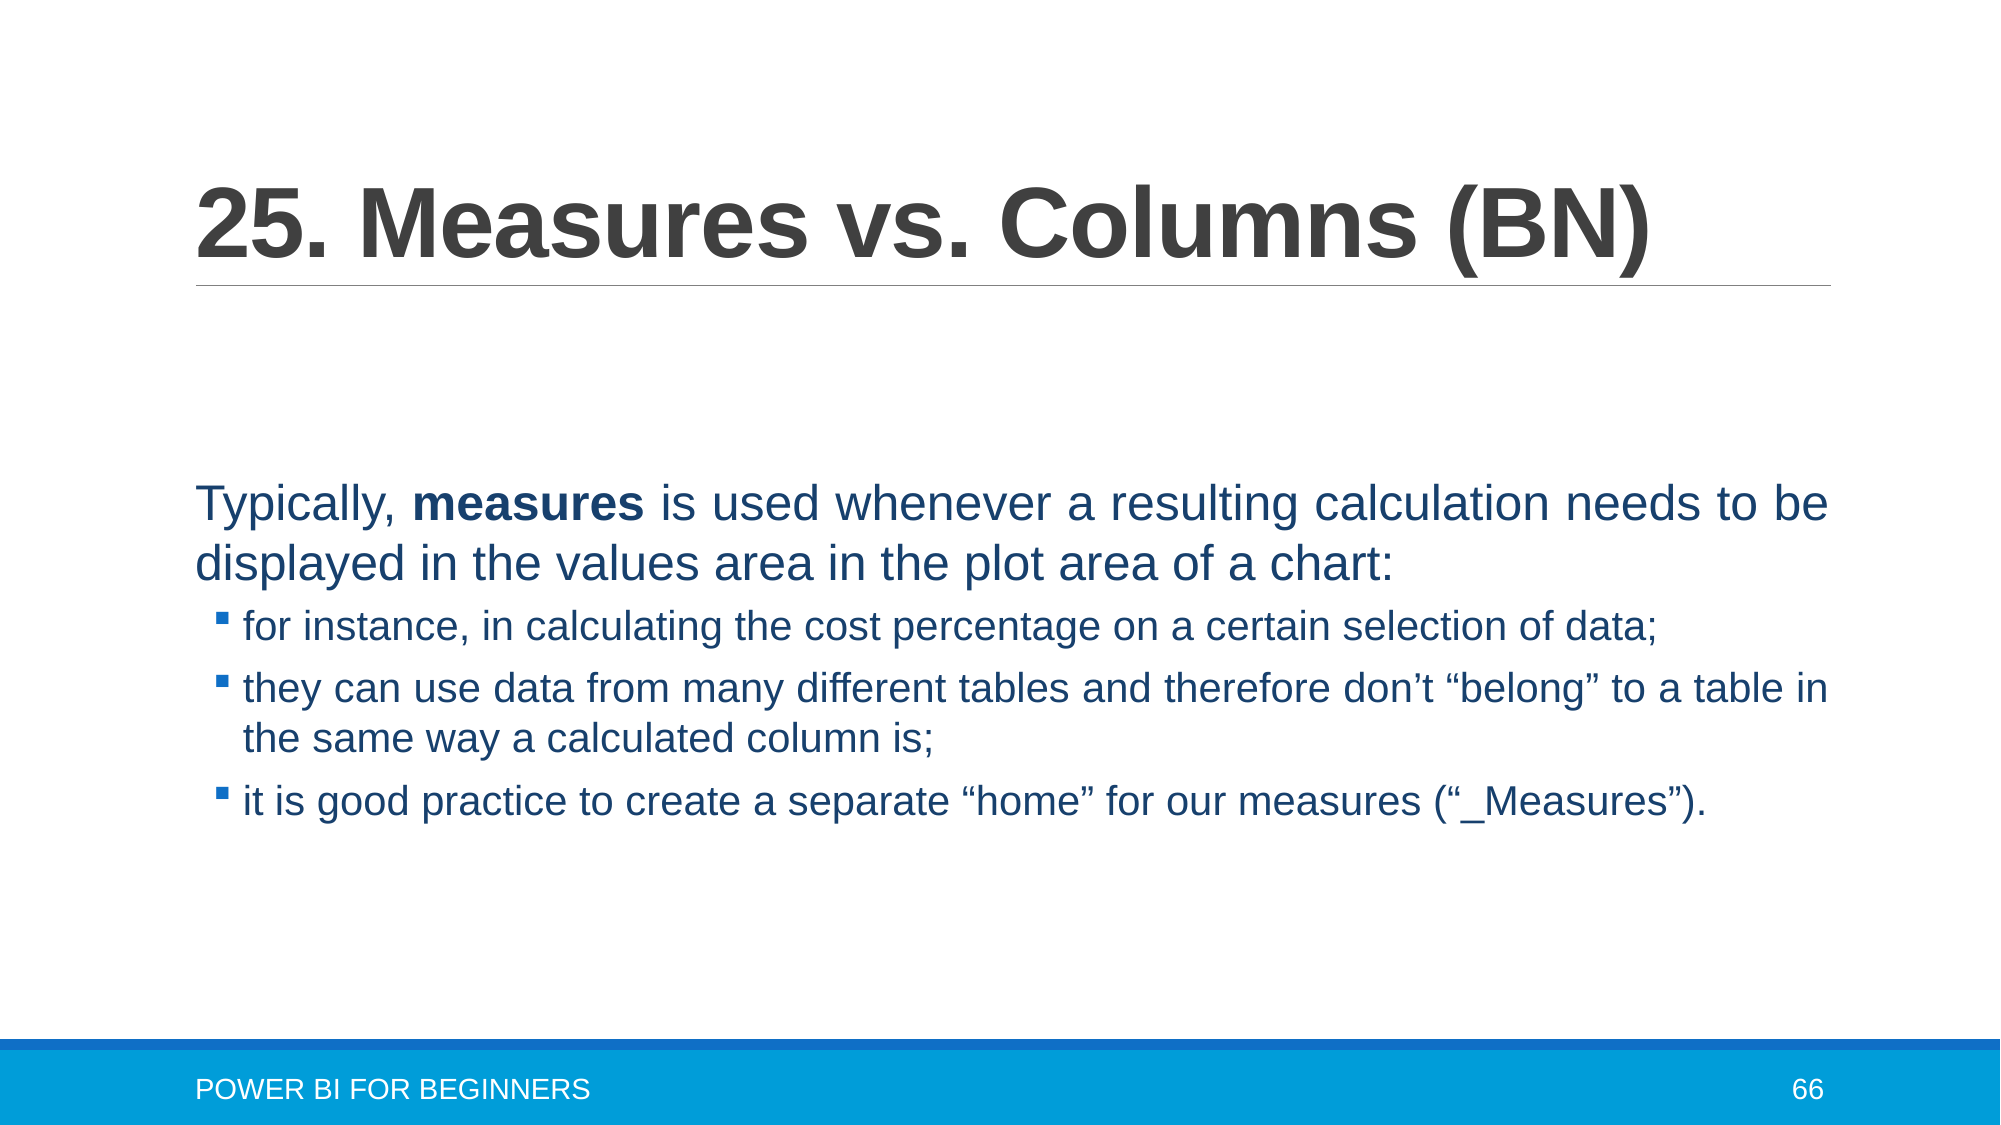

# 25. Measures vs. Columns (BN)
Typically, measures is used whenever a resulting calculation needs to be displayed in the values area in the plot area of a chart:
for instance, in calculating the cost percentage on a certain selection of data;
they can use data from many different tables and therefore don’t “belong” to a table in the same way a calculated column is;
it is good practice to create a separate “home” for our measures (“_Measures”).
POWER BI FOR BEGINNERS
66